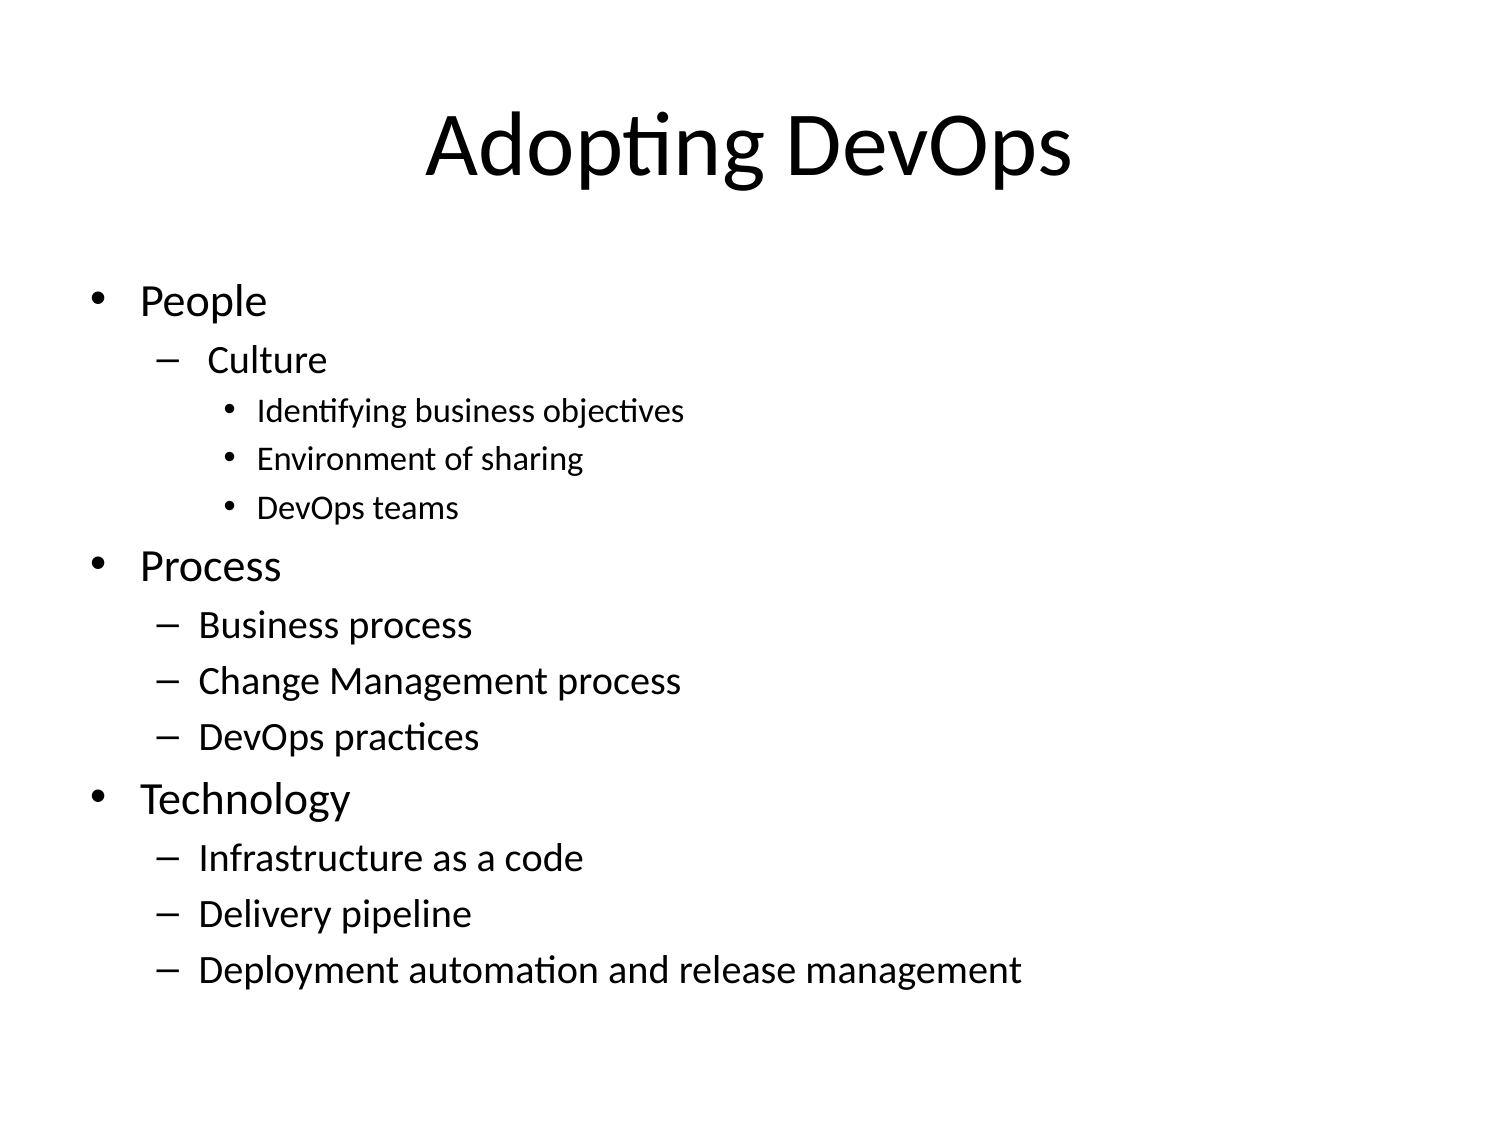

# Adopting DevOps
People
 Culture
Identifying business objectives
Environment of sharing
DevOps teams
Process
Business process
Change Management process
DevOps practices
Technology
Infrastructure as a code
Delivery pipeline
Deployment automation and release management